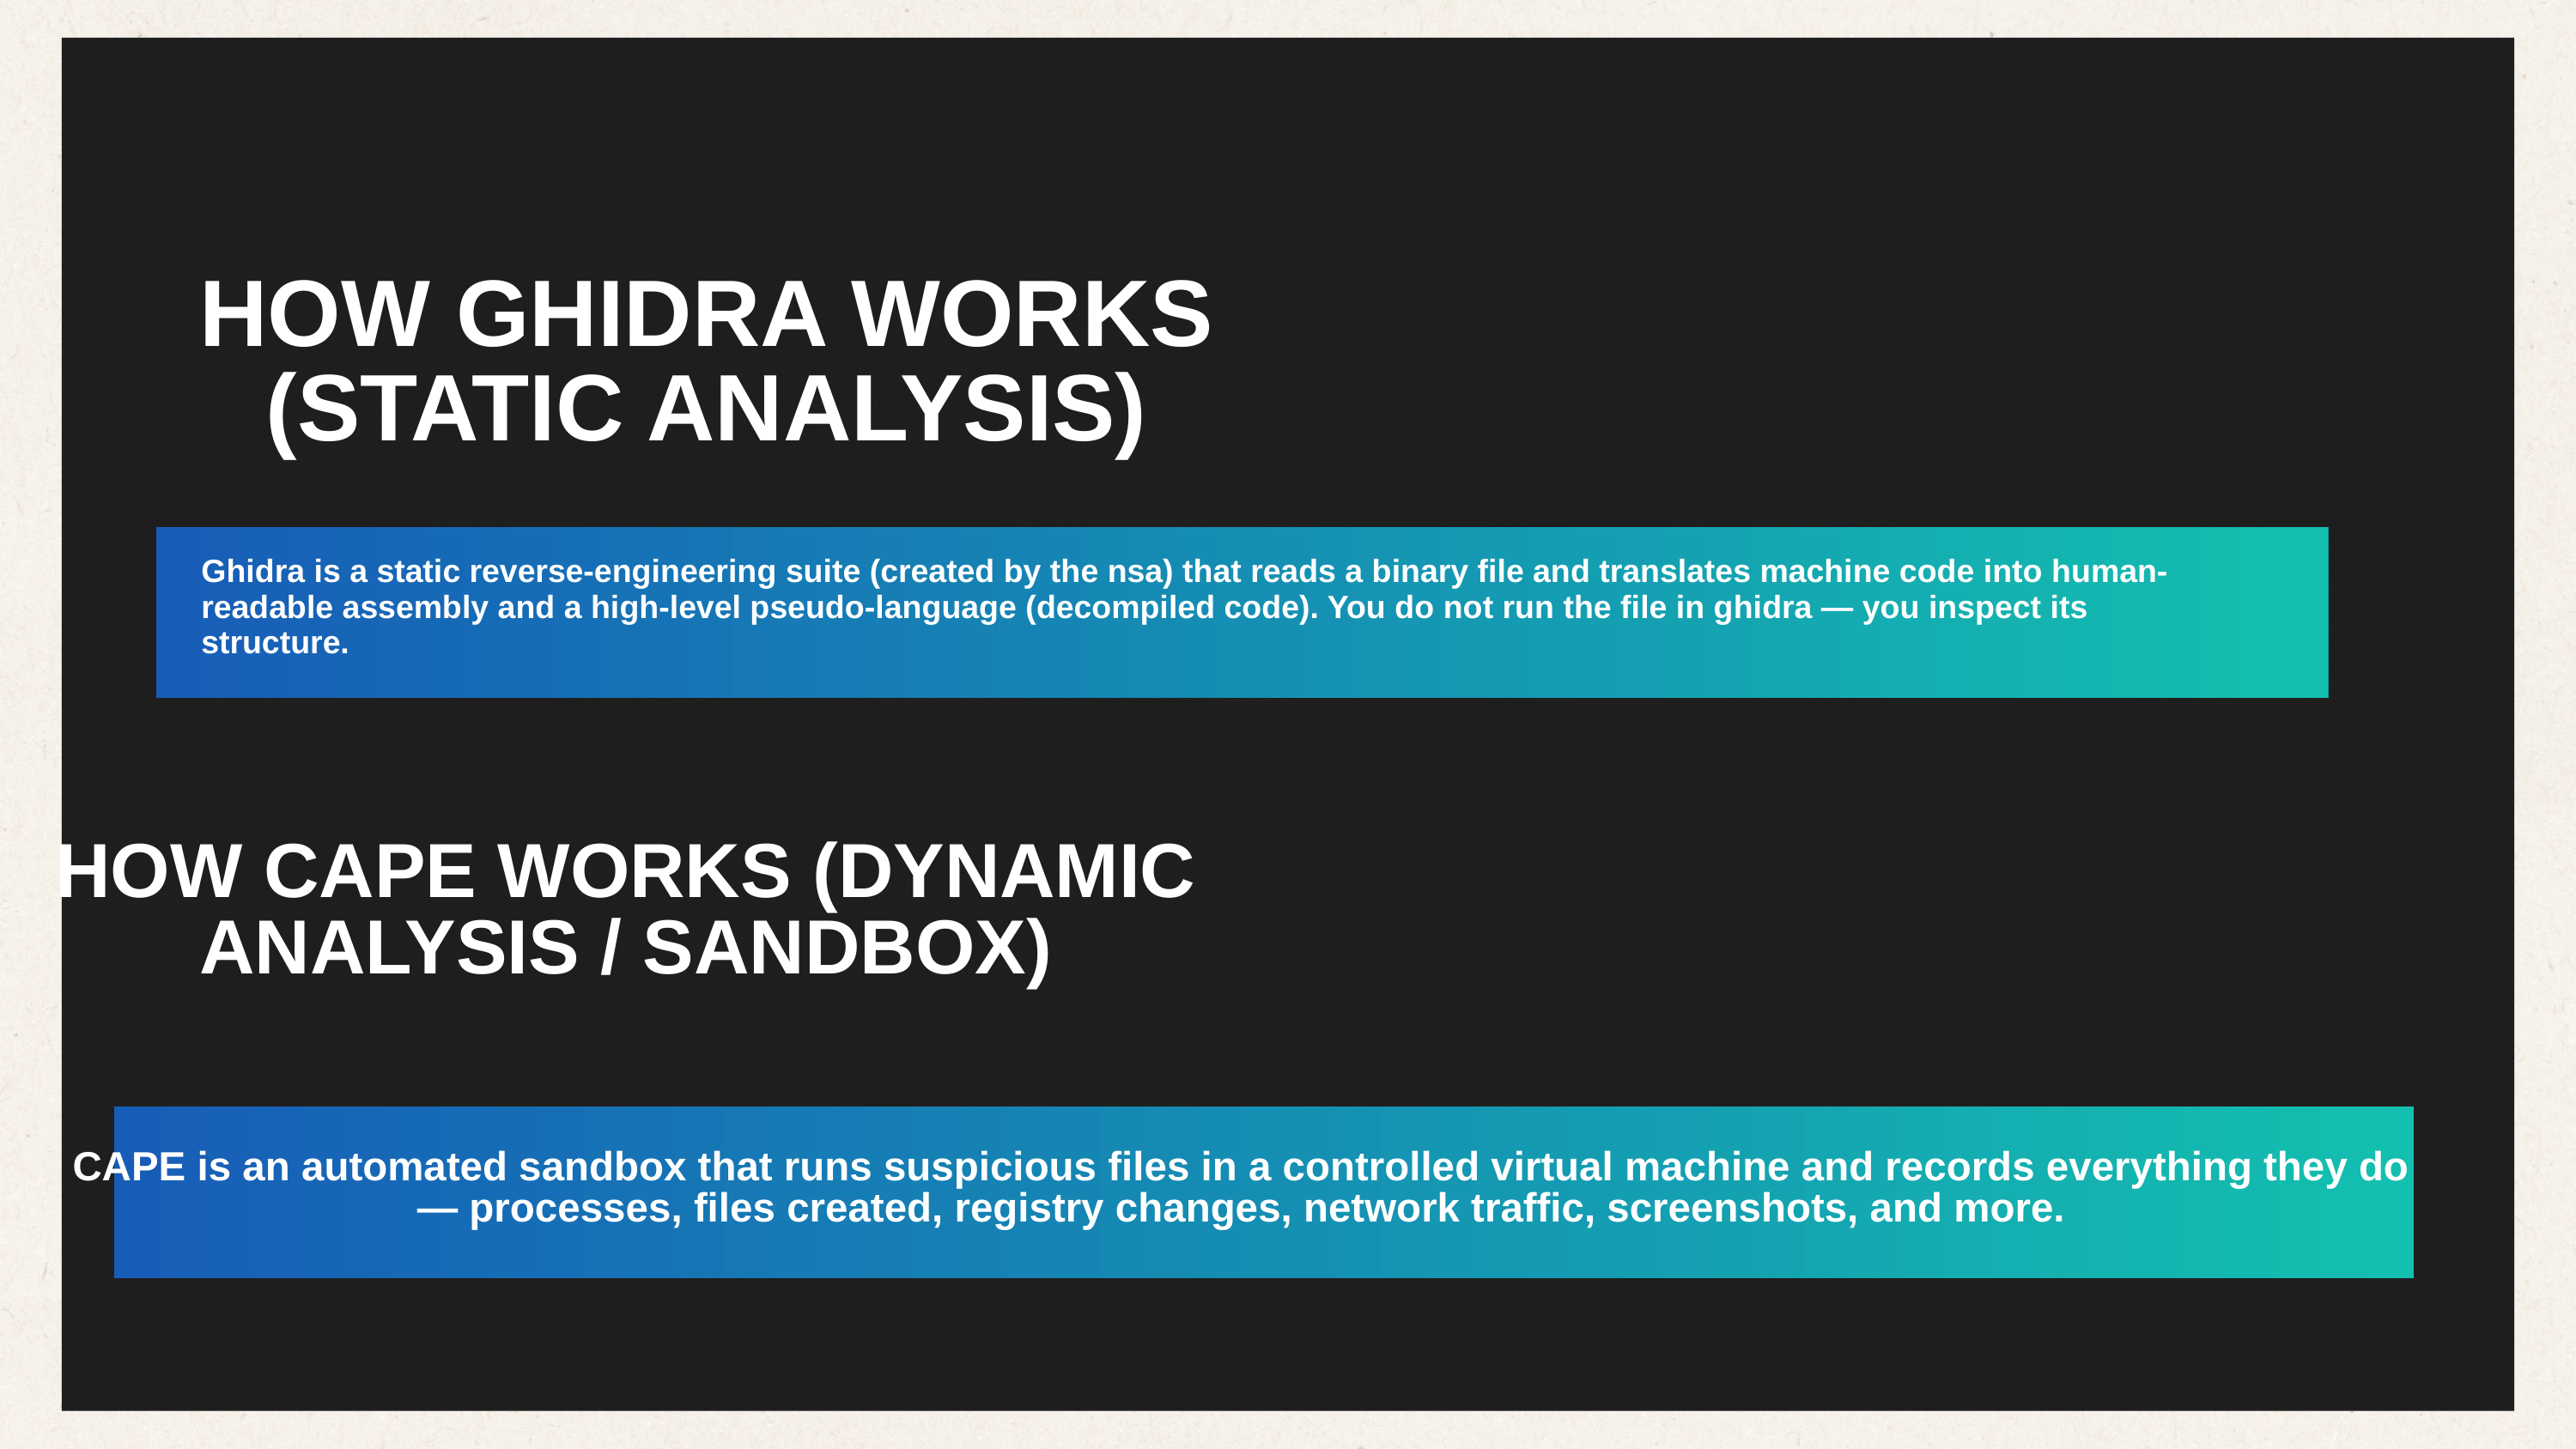

19/10
HOW GHIDRA WORKS (STATIC ANALYSIS)

Ghidra is a static reverse-engineering suite (created by the nsa) that reads a binary file and translates machine code into human-readable assembly and a high-level pseudo-language (decompiled code). You do not run the file in ghidra — you inspect its structure.
HOW CAPE WORKS (DYNAMIC ANALYSIS / SANDBOX)

CAPE is an automated sandbox that runs suspicious files in a controlled virtual machine and records everything they do — processes, files created, registry changes, network traffic, screenshots, and more.